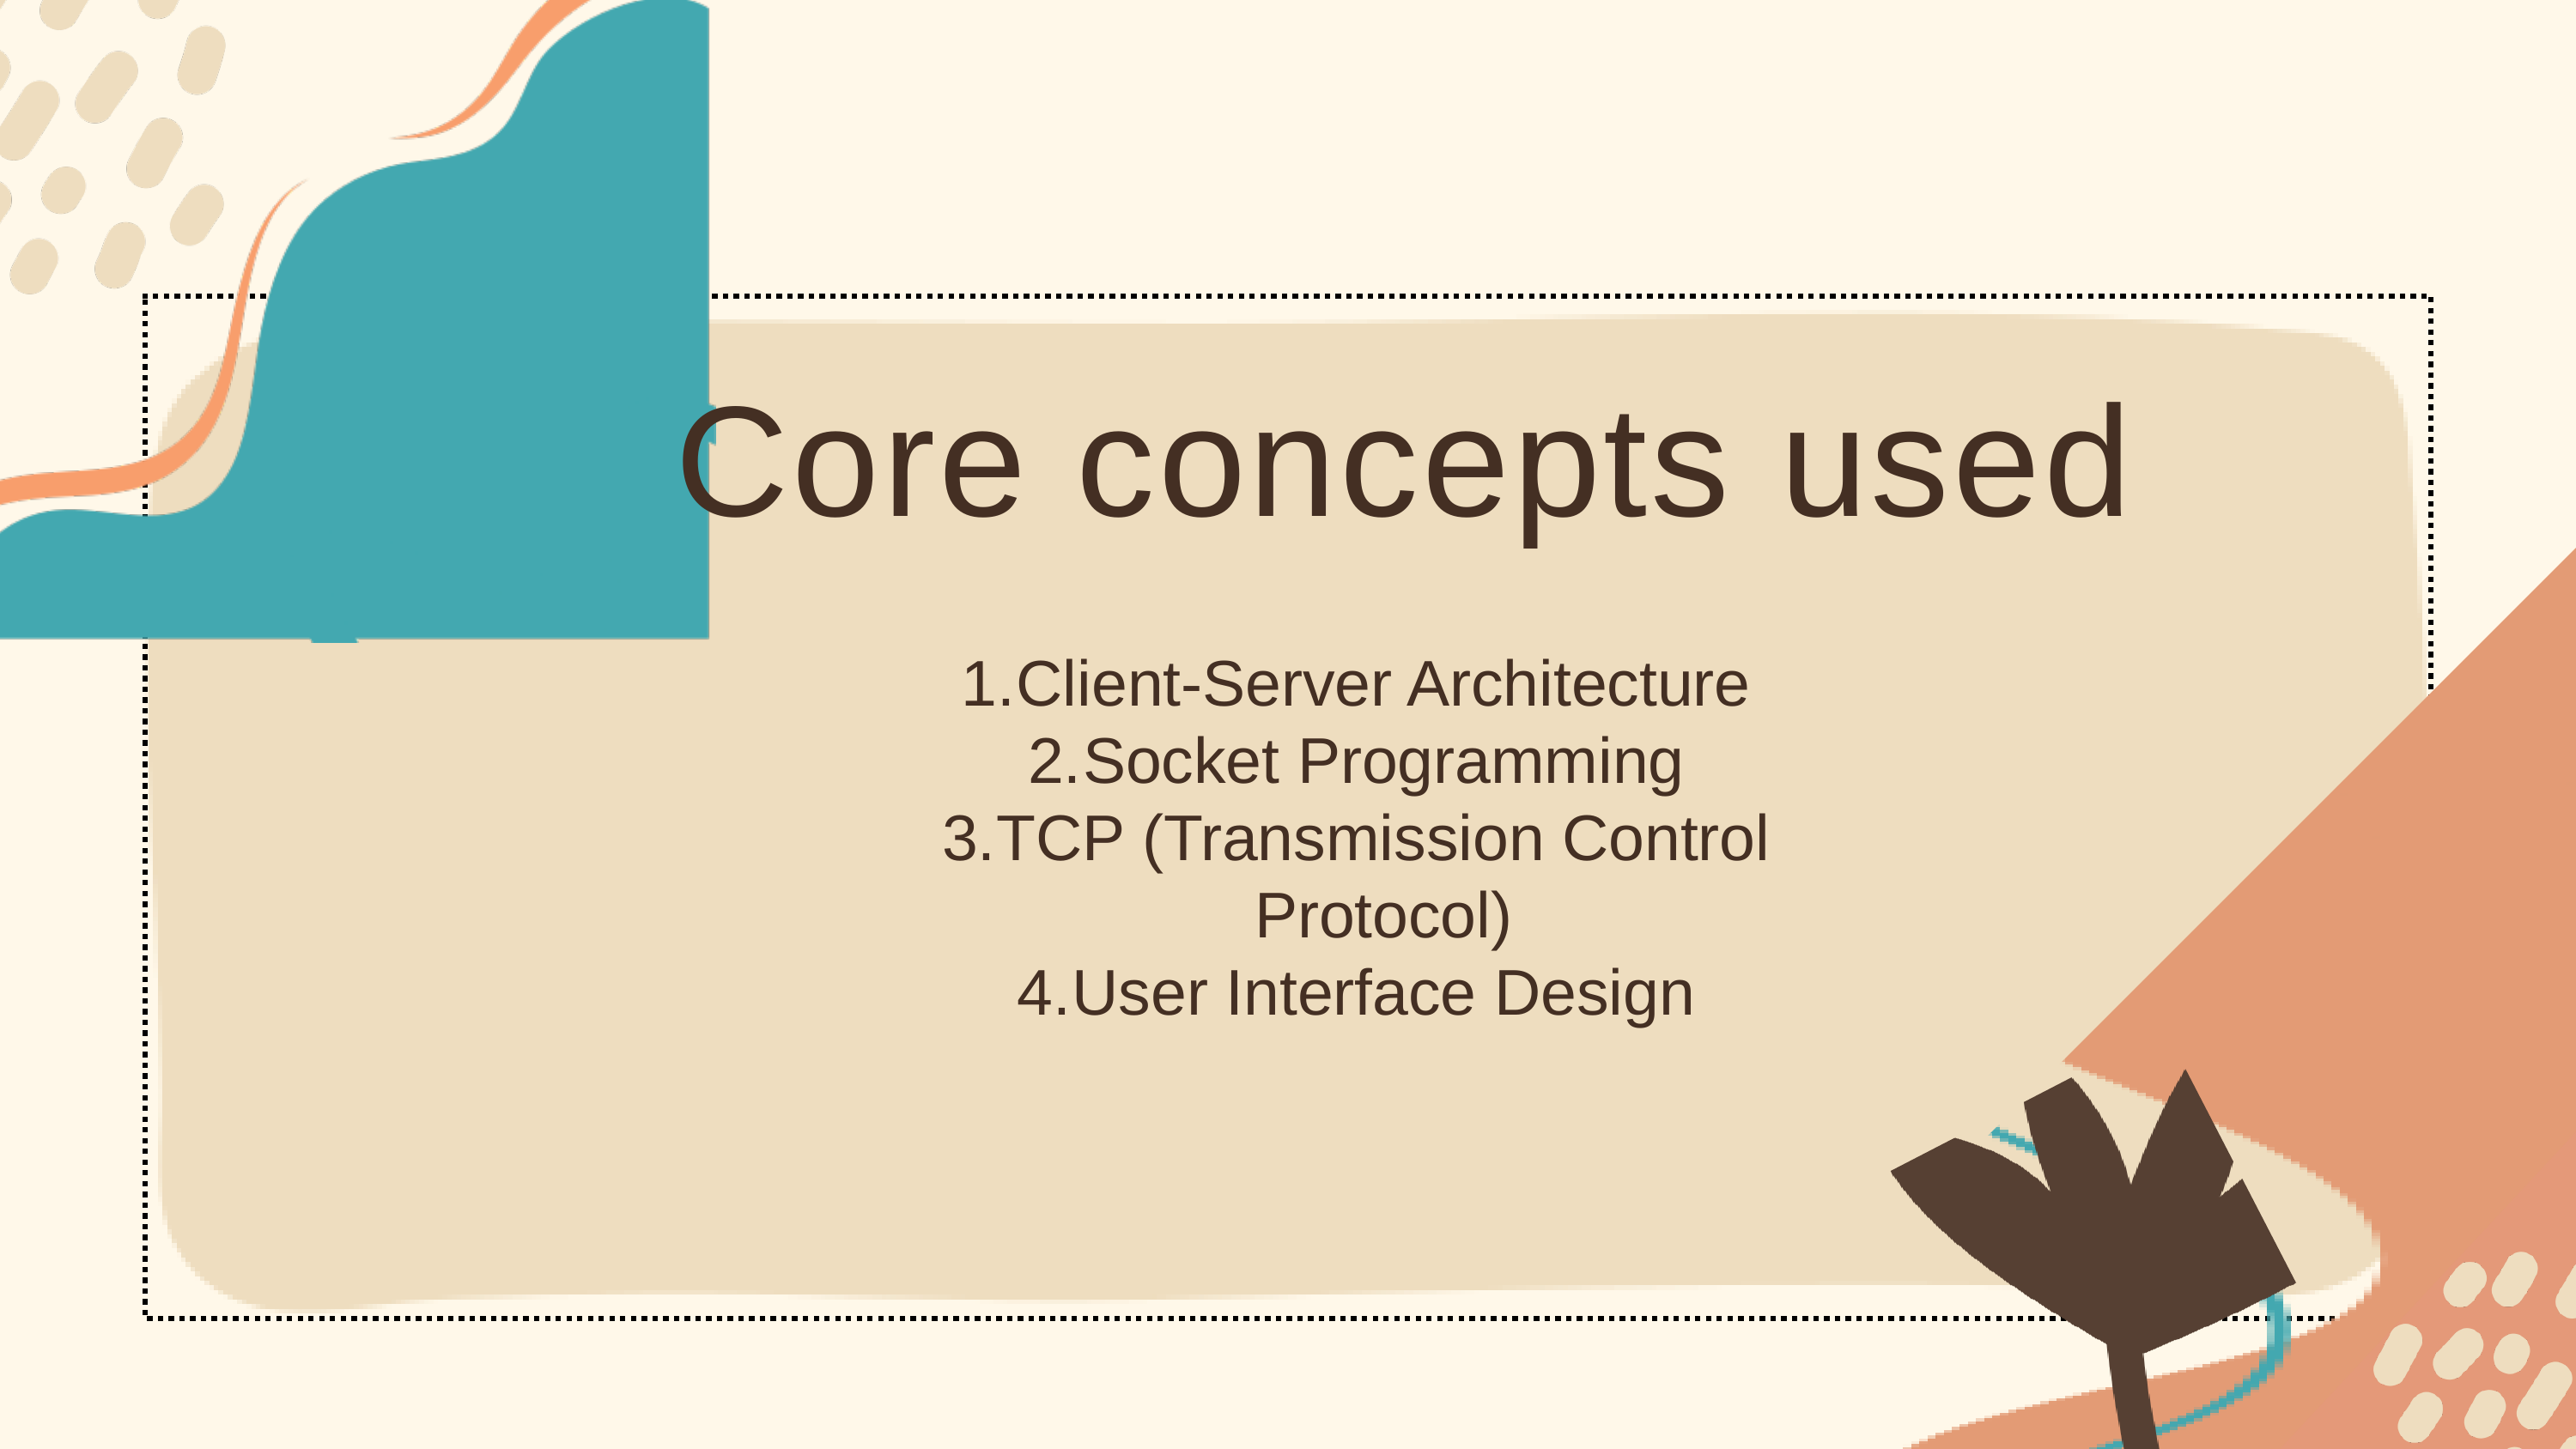

Core concepts used

Client-Server Architecture
Socket Programming
TCP (Transmission Control Protocol)
User Interface Design